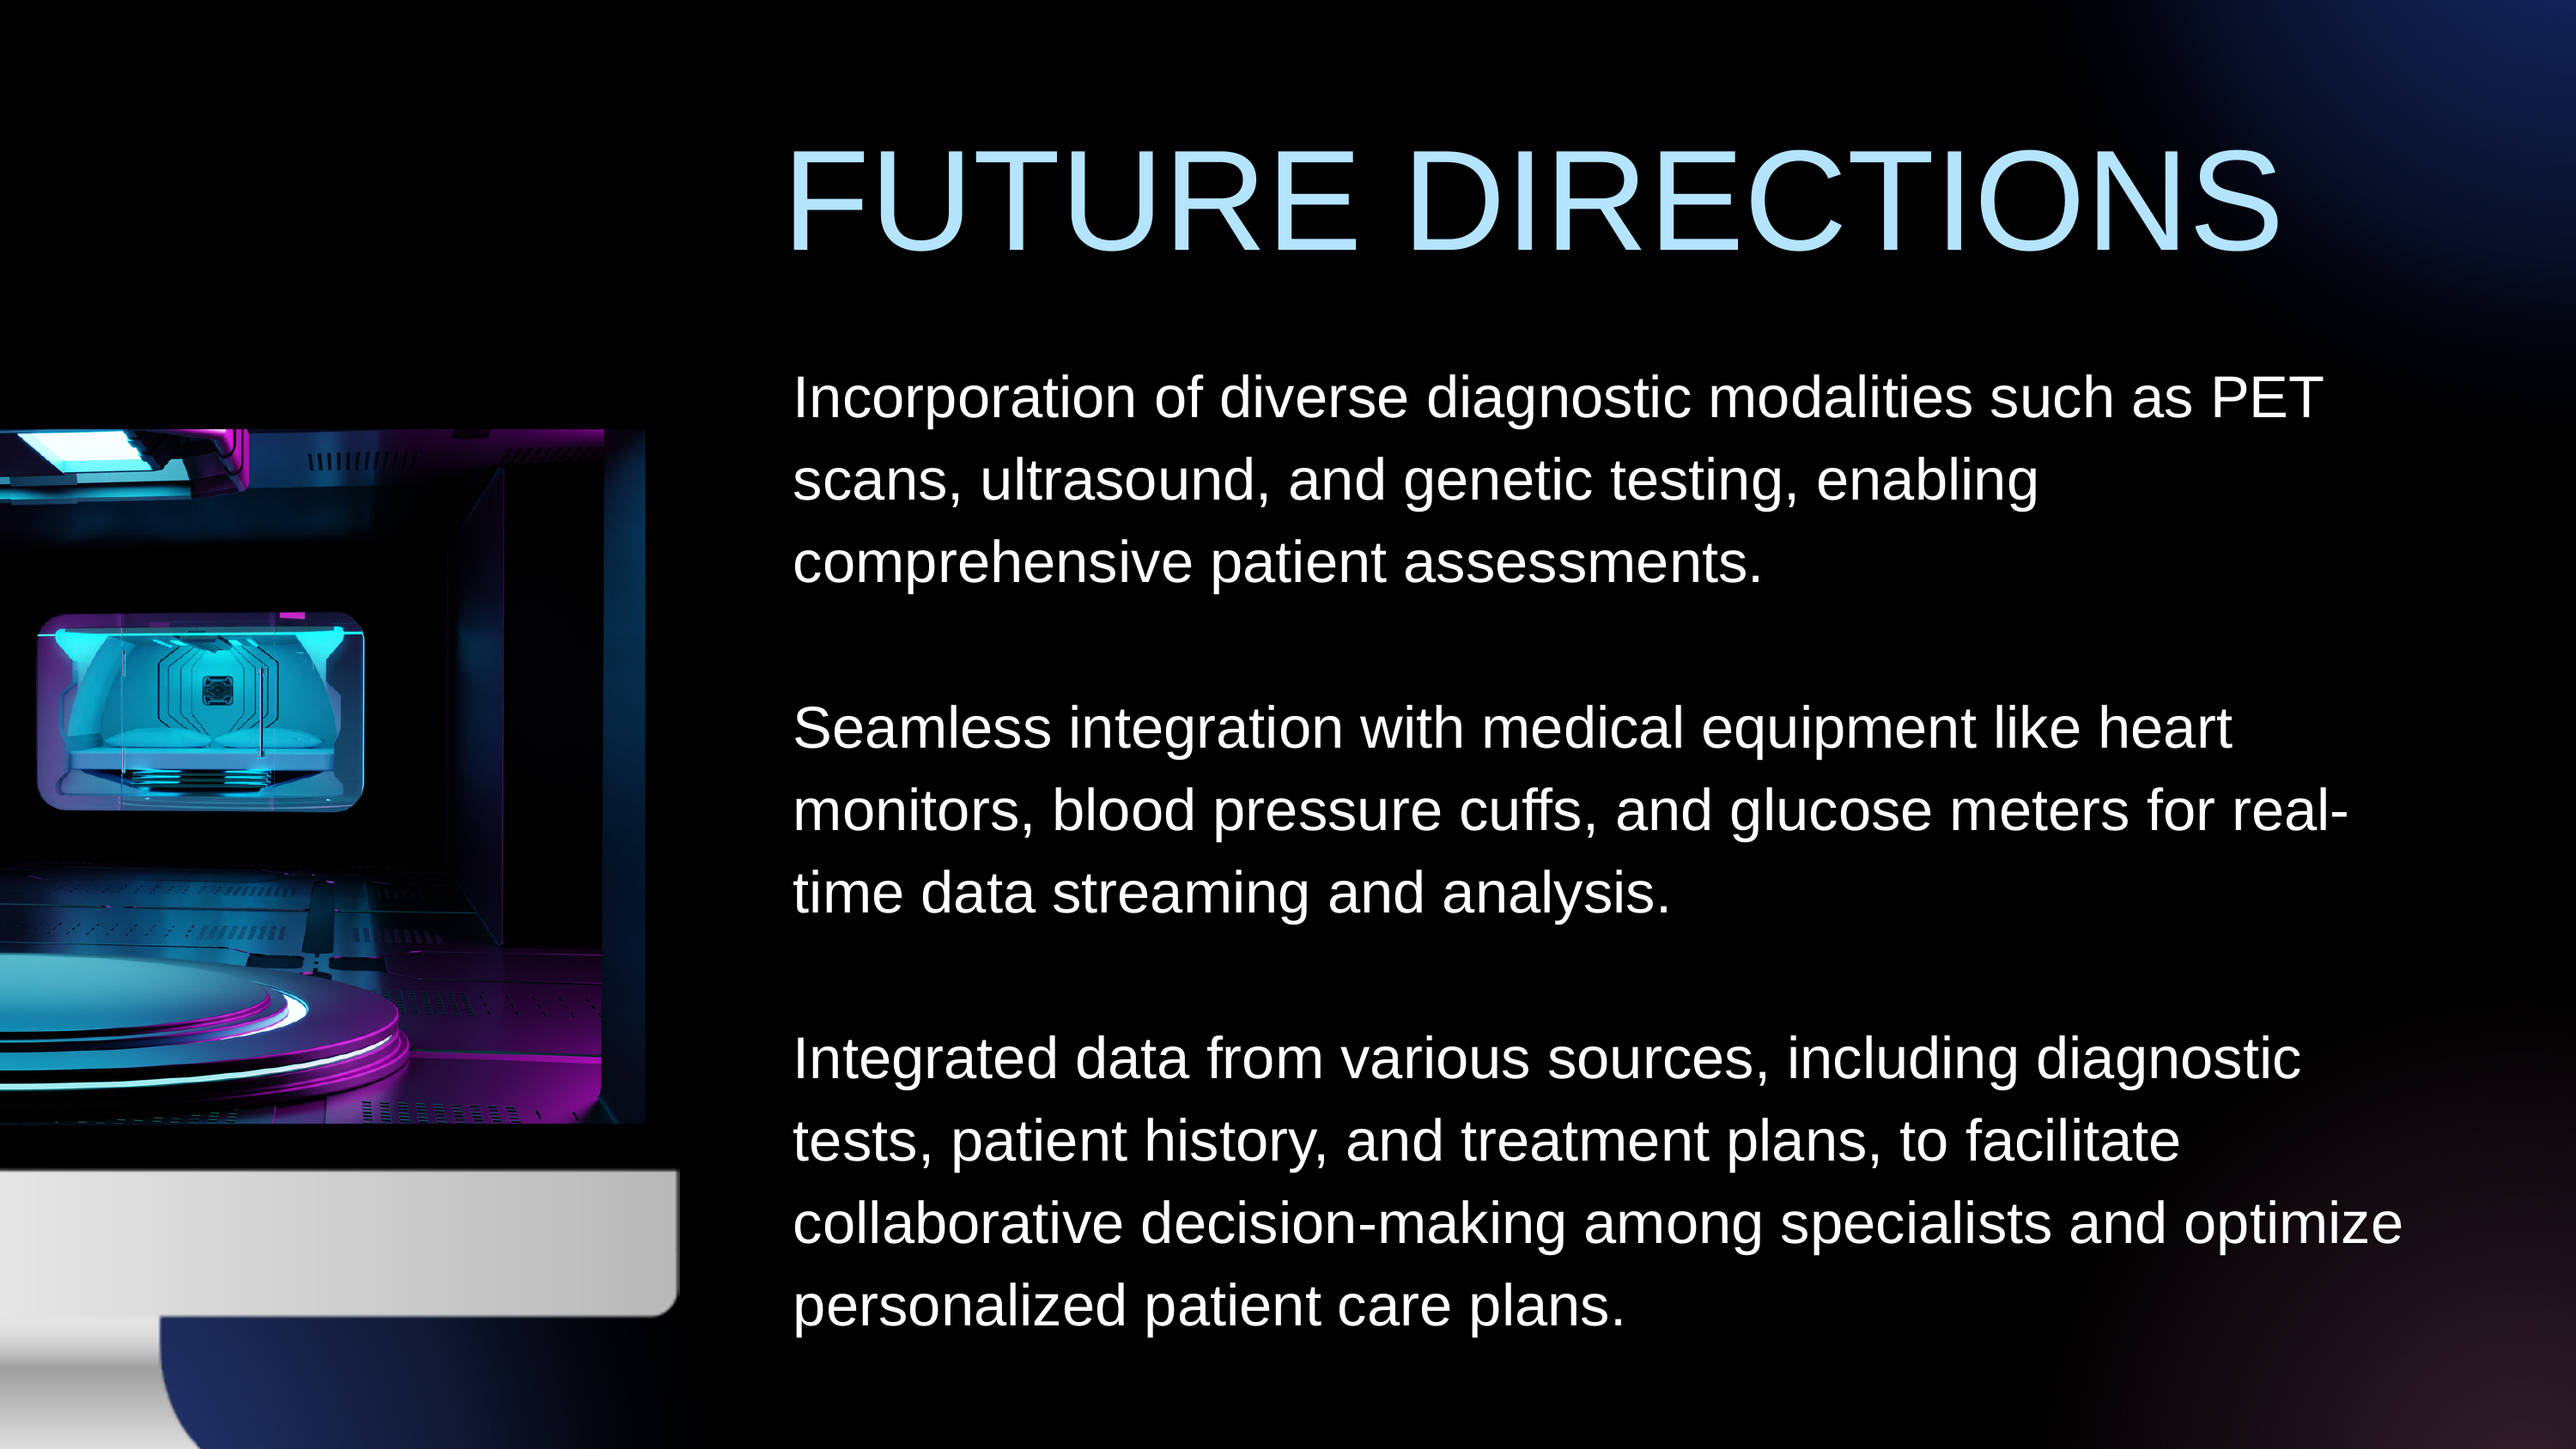

FUTURE DIRECTIONS
Incorporation of diverse diagnostic modalities such as PET scans, ultrasound, and genetic testing, enabling comprehensive patient assessments.

Seamless integration with medical equipment like heart monitors, blood pressure cuffs, and glucose meters for real-time data streaming and analysis.

Integrated data from various sources, including diagnostic tests, patient history, and treatment plans, to facilitate collaborative decision-making among specialists and optimize personalized patient care plans.